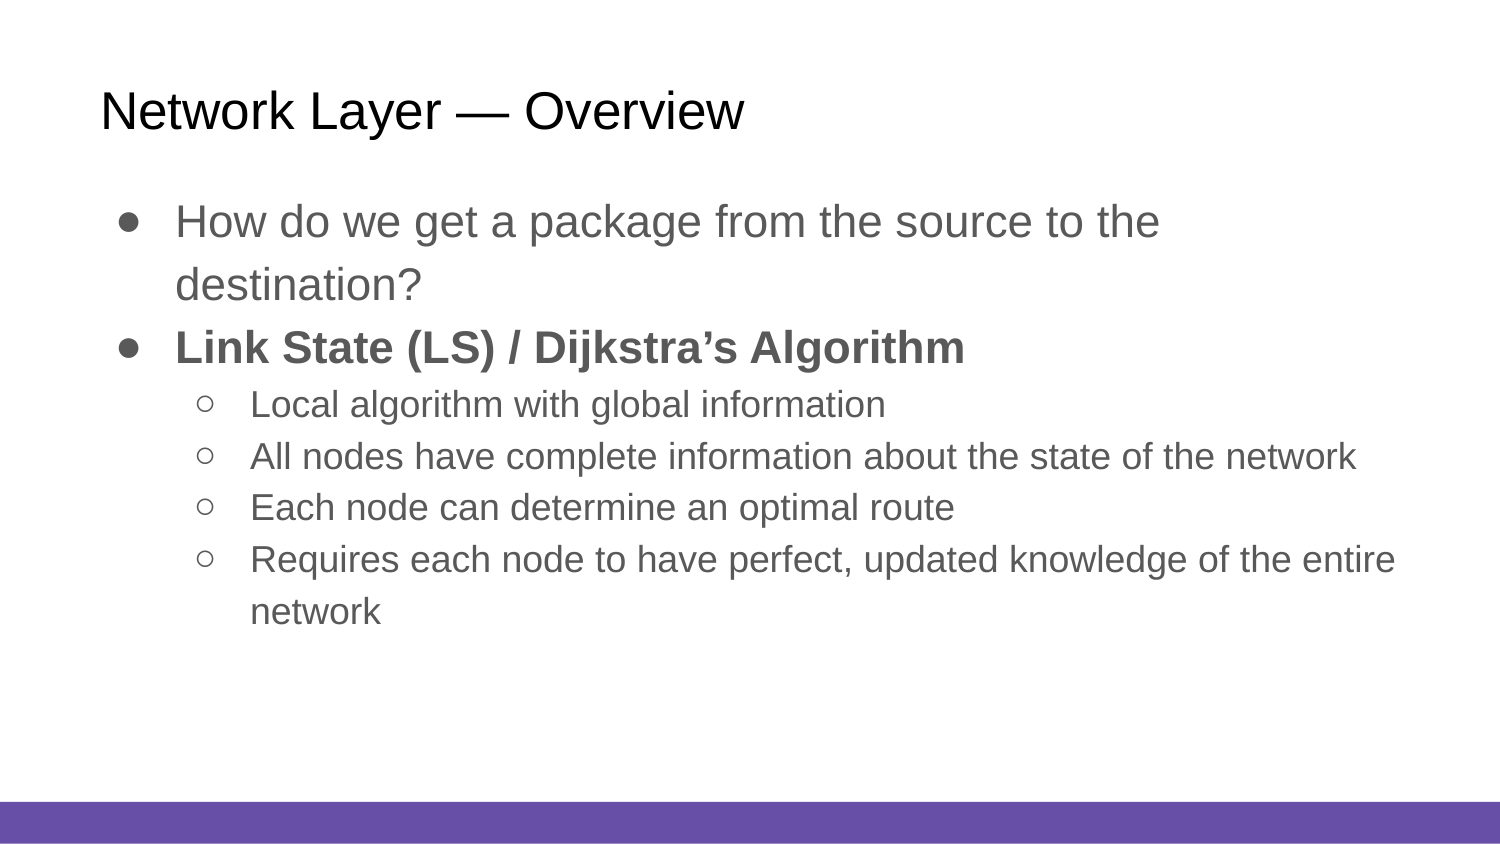

# Network Layer — Overview
How do we get a package from the source to the destination?
Link State (LS) / Dijkstra’s Algorithm
Local algorithm with global information
All nodes have complete information about the state of the network
Each node can determine an optimal route
Requires each node to have perfect, updated knowledge of the entire network